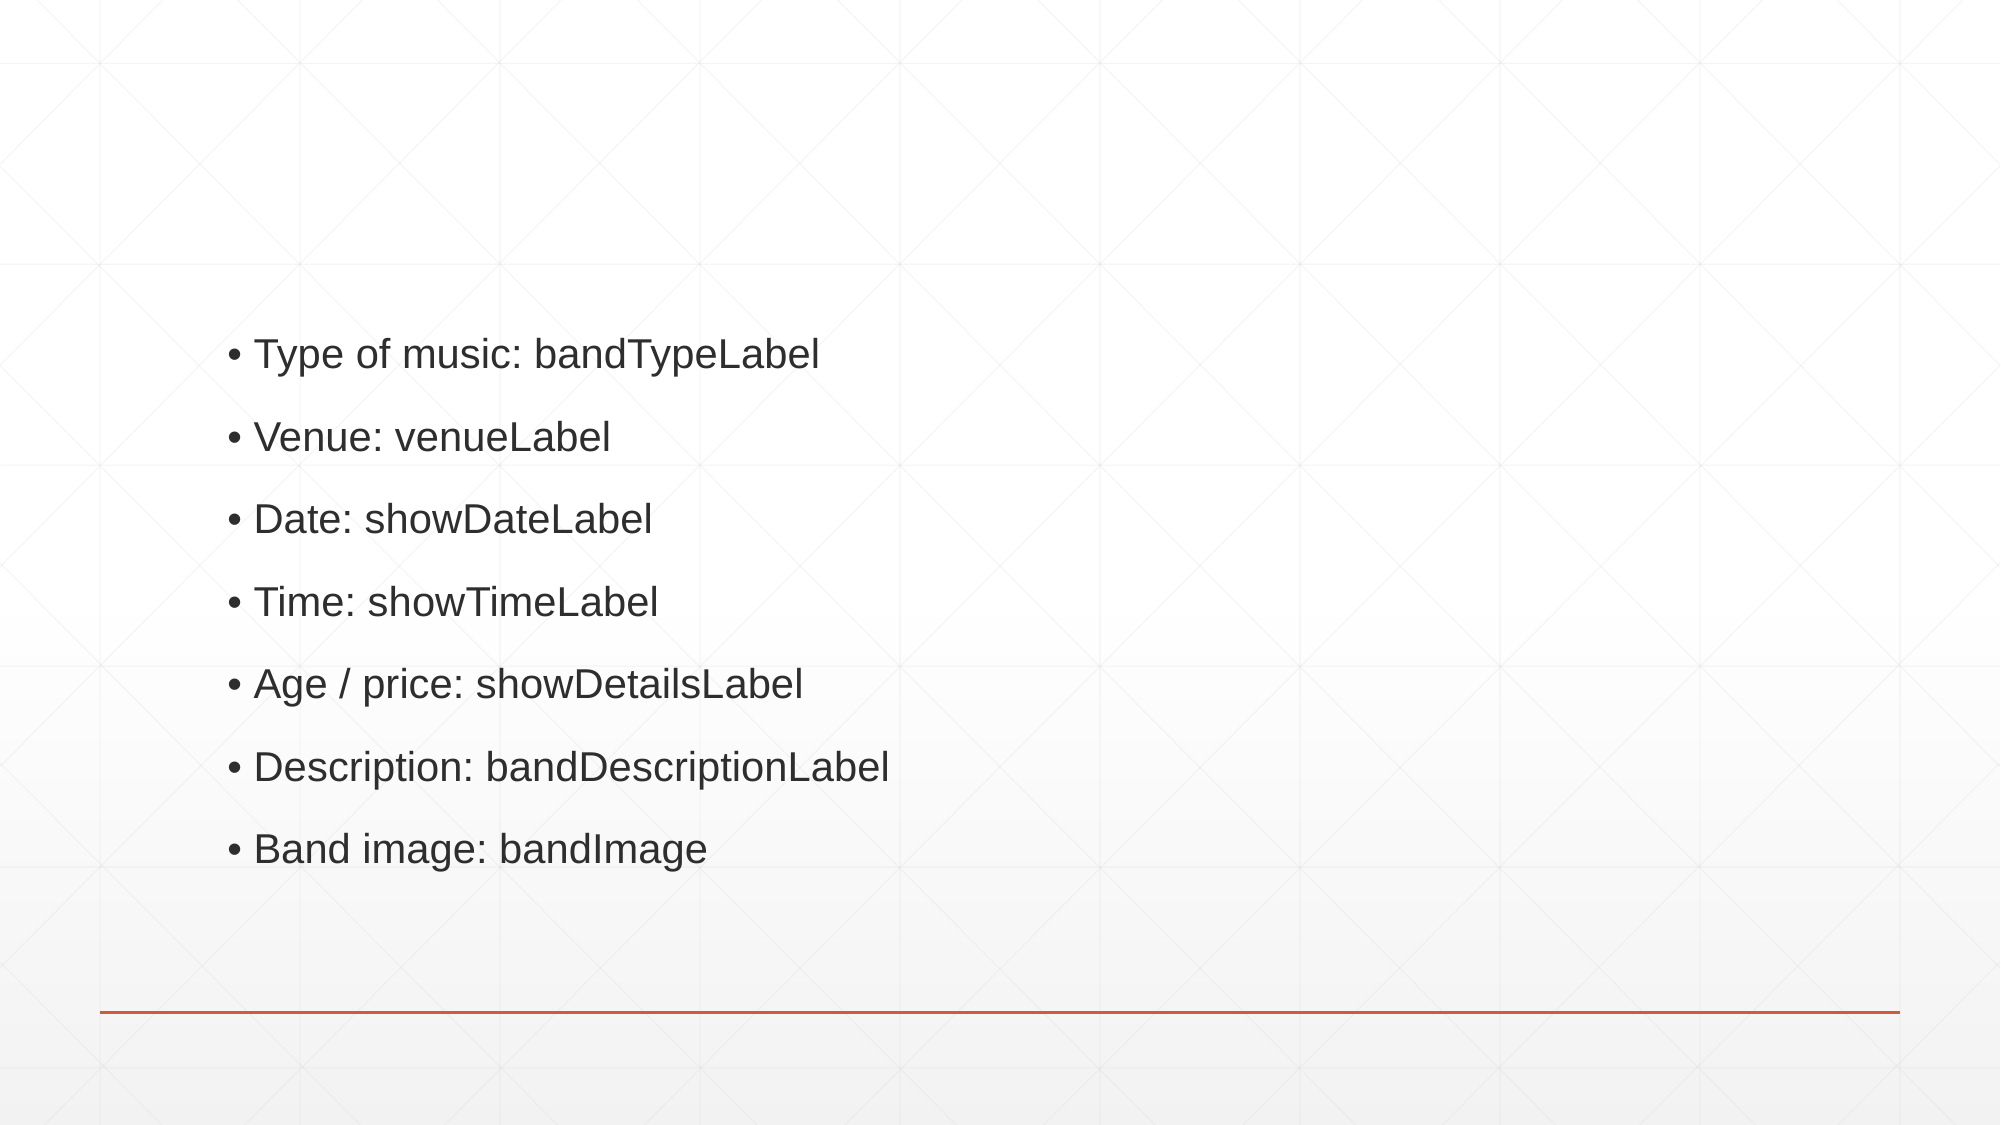

• Type of music: bandTypeLabel
• Venue: venueLabel
• Date: showDateLabel
• Time: showTimeLabel
• Age / price: showDetailsLabel
• Description: bandDescriptionLabel
• Band image: bandImage